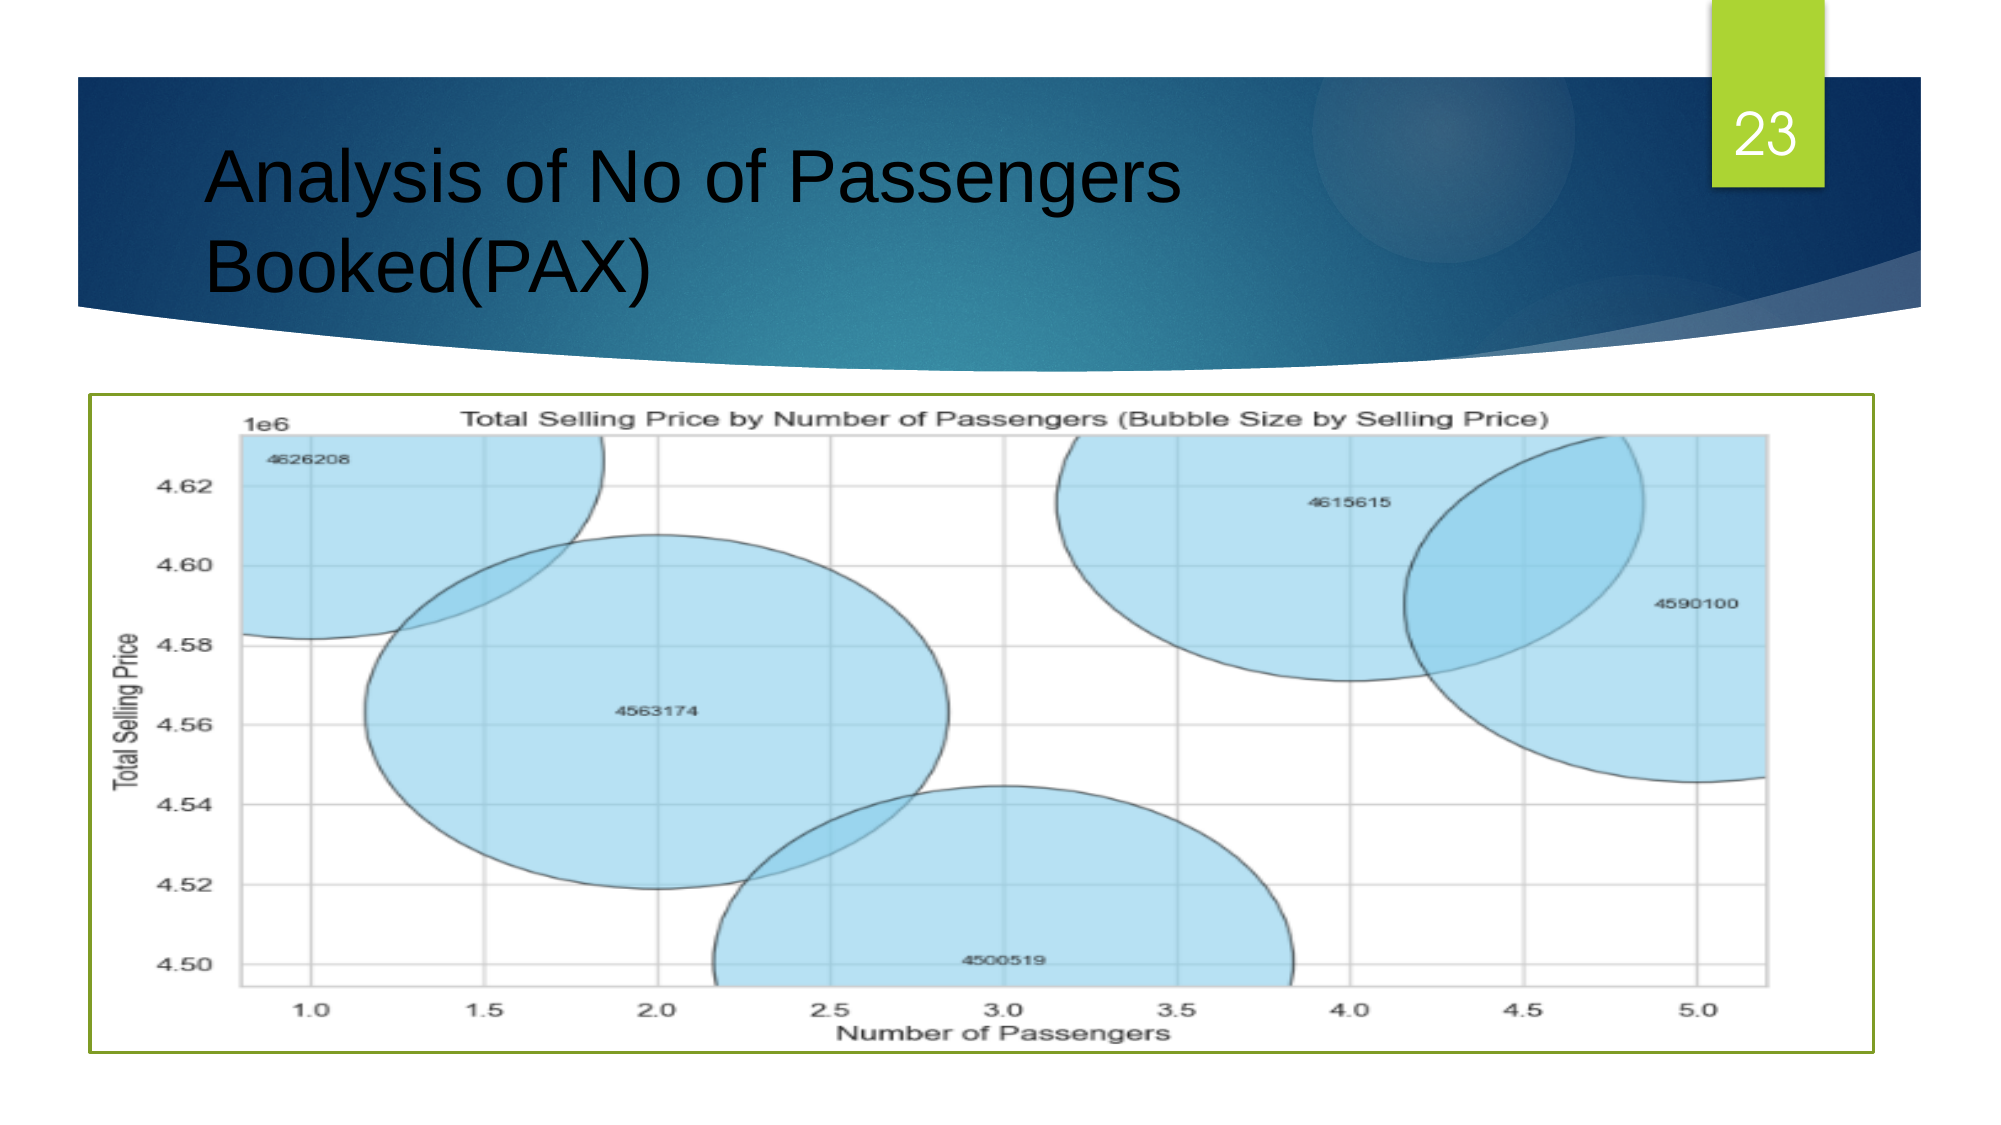

23
# Analysis of No of Passengers Booked(PAX)